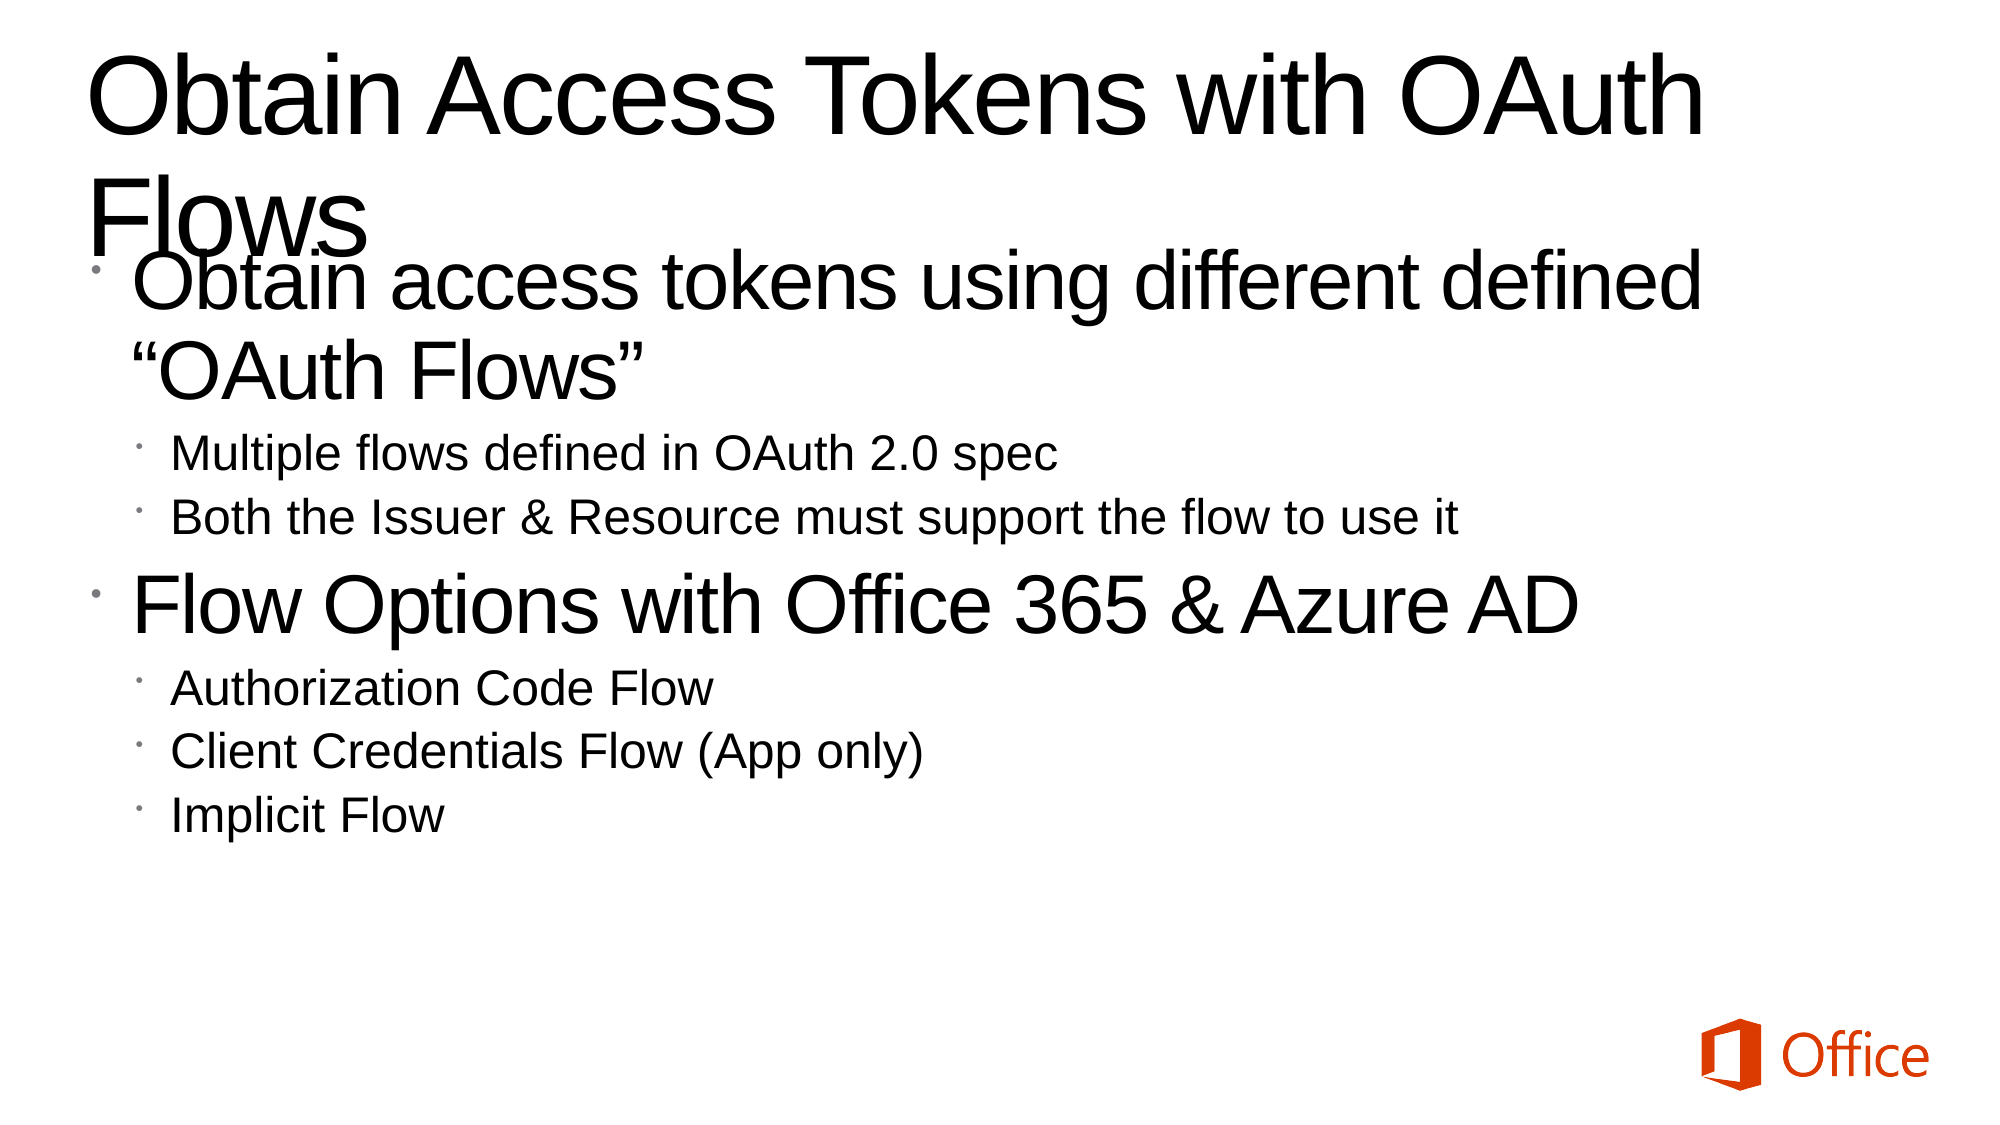

# Obtain Access Tokens with OAuth Flows
Obtain access tokens using different defined “OAuth Flows”
Multiple flows defined in OAuth 2.0 spec
Both the Issuer & Resource must support the flow to use it
Flow Options with Office 365 & Azure AD
Authorization Code Flow
Client Credentials Flow (App only)
Implicit Flow